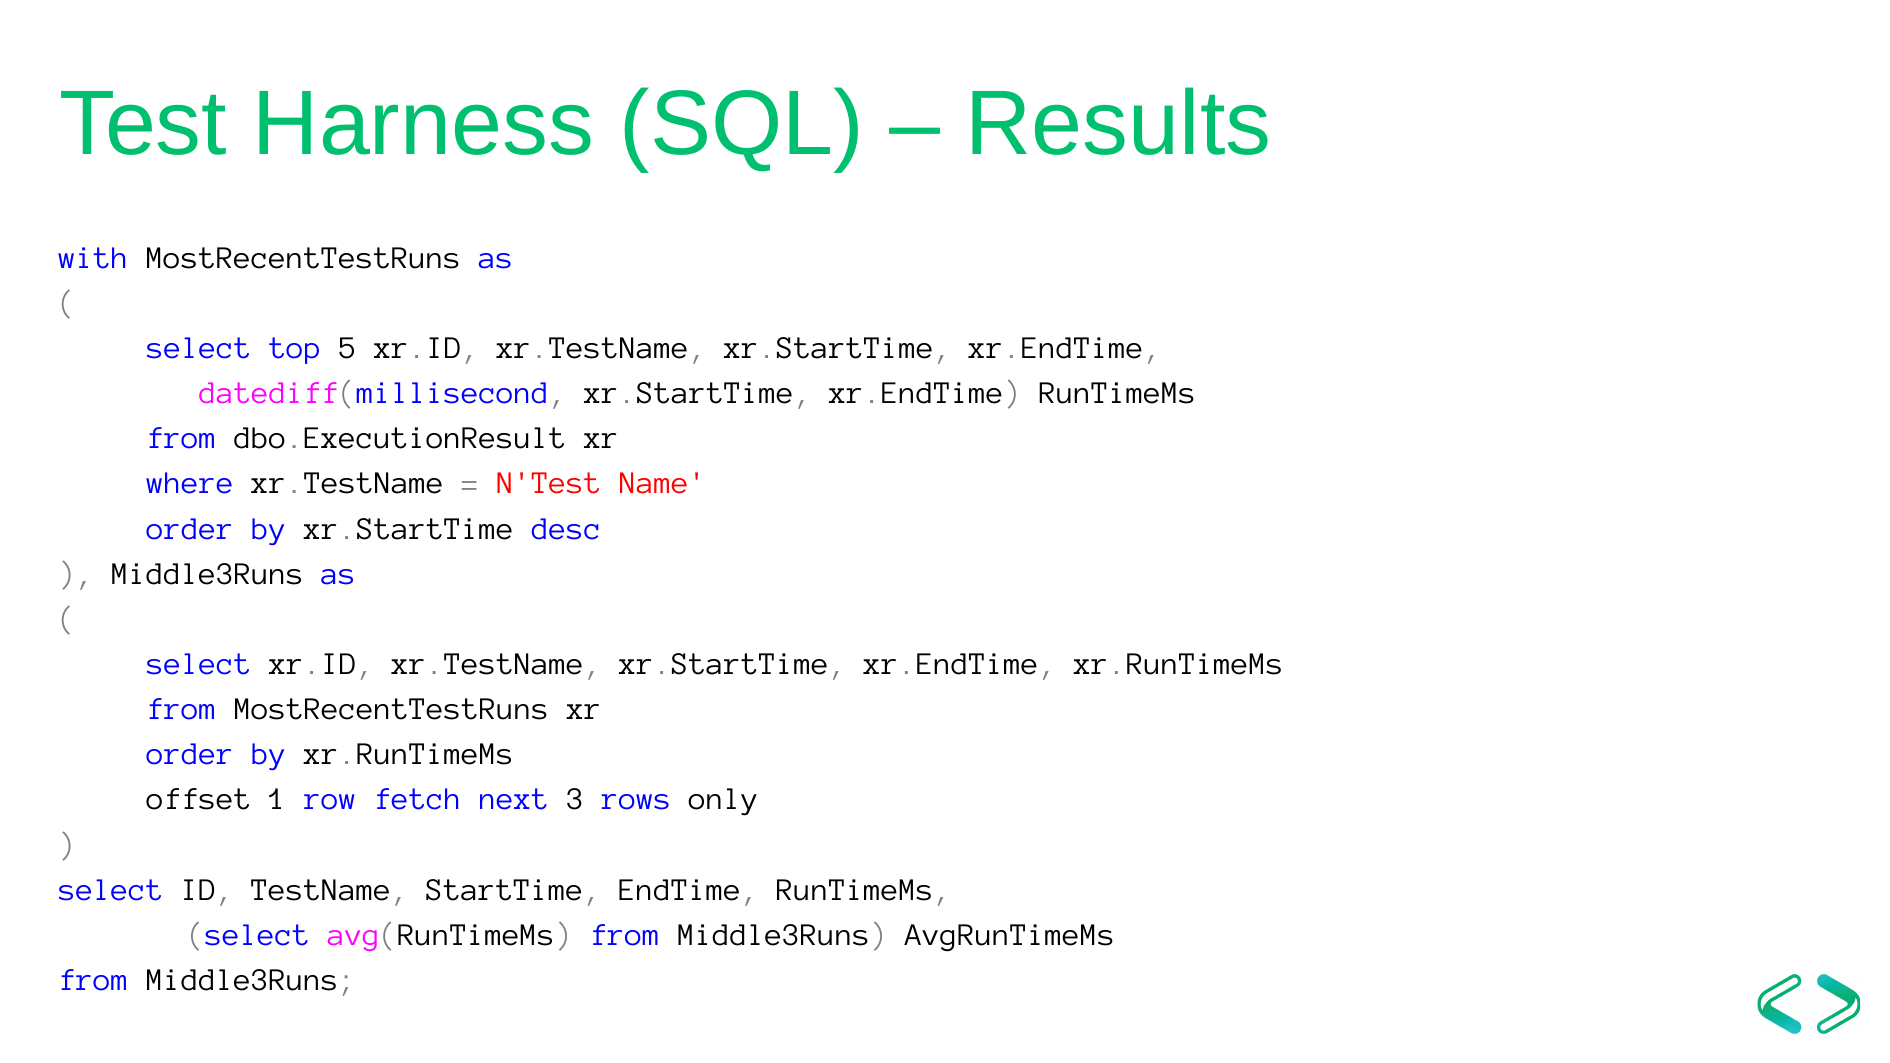

# Test Harness (SQL) – Results
with MostRecentTestRuns as
(
select top 5 xr.ID, xr.TestName, xr.StartTime, xr.EndTime,
   datediff(millisecond, xr.StartTime, xr.EndTime) RunTimeMs
from dbo.ExecutionResult xr
where xr.TestName = N'Test Name'
order by xr.StartTime desc
), Middle3Runs as
(
select xr.ID, xr.TestName, xr.StartTime, xr.EndTime, xr.RunTimeMs
from MostRecentTestRuns xr
order by xr.RunTimeMs
offset 1 row fetch next 3 rows only
)
select ID, TestName, StartTime, EndTime, RunTimeMs,
	(select avg(RunTimeMs) from Middle3Runs) AvgRunTimeMs
from Middle3Runs;